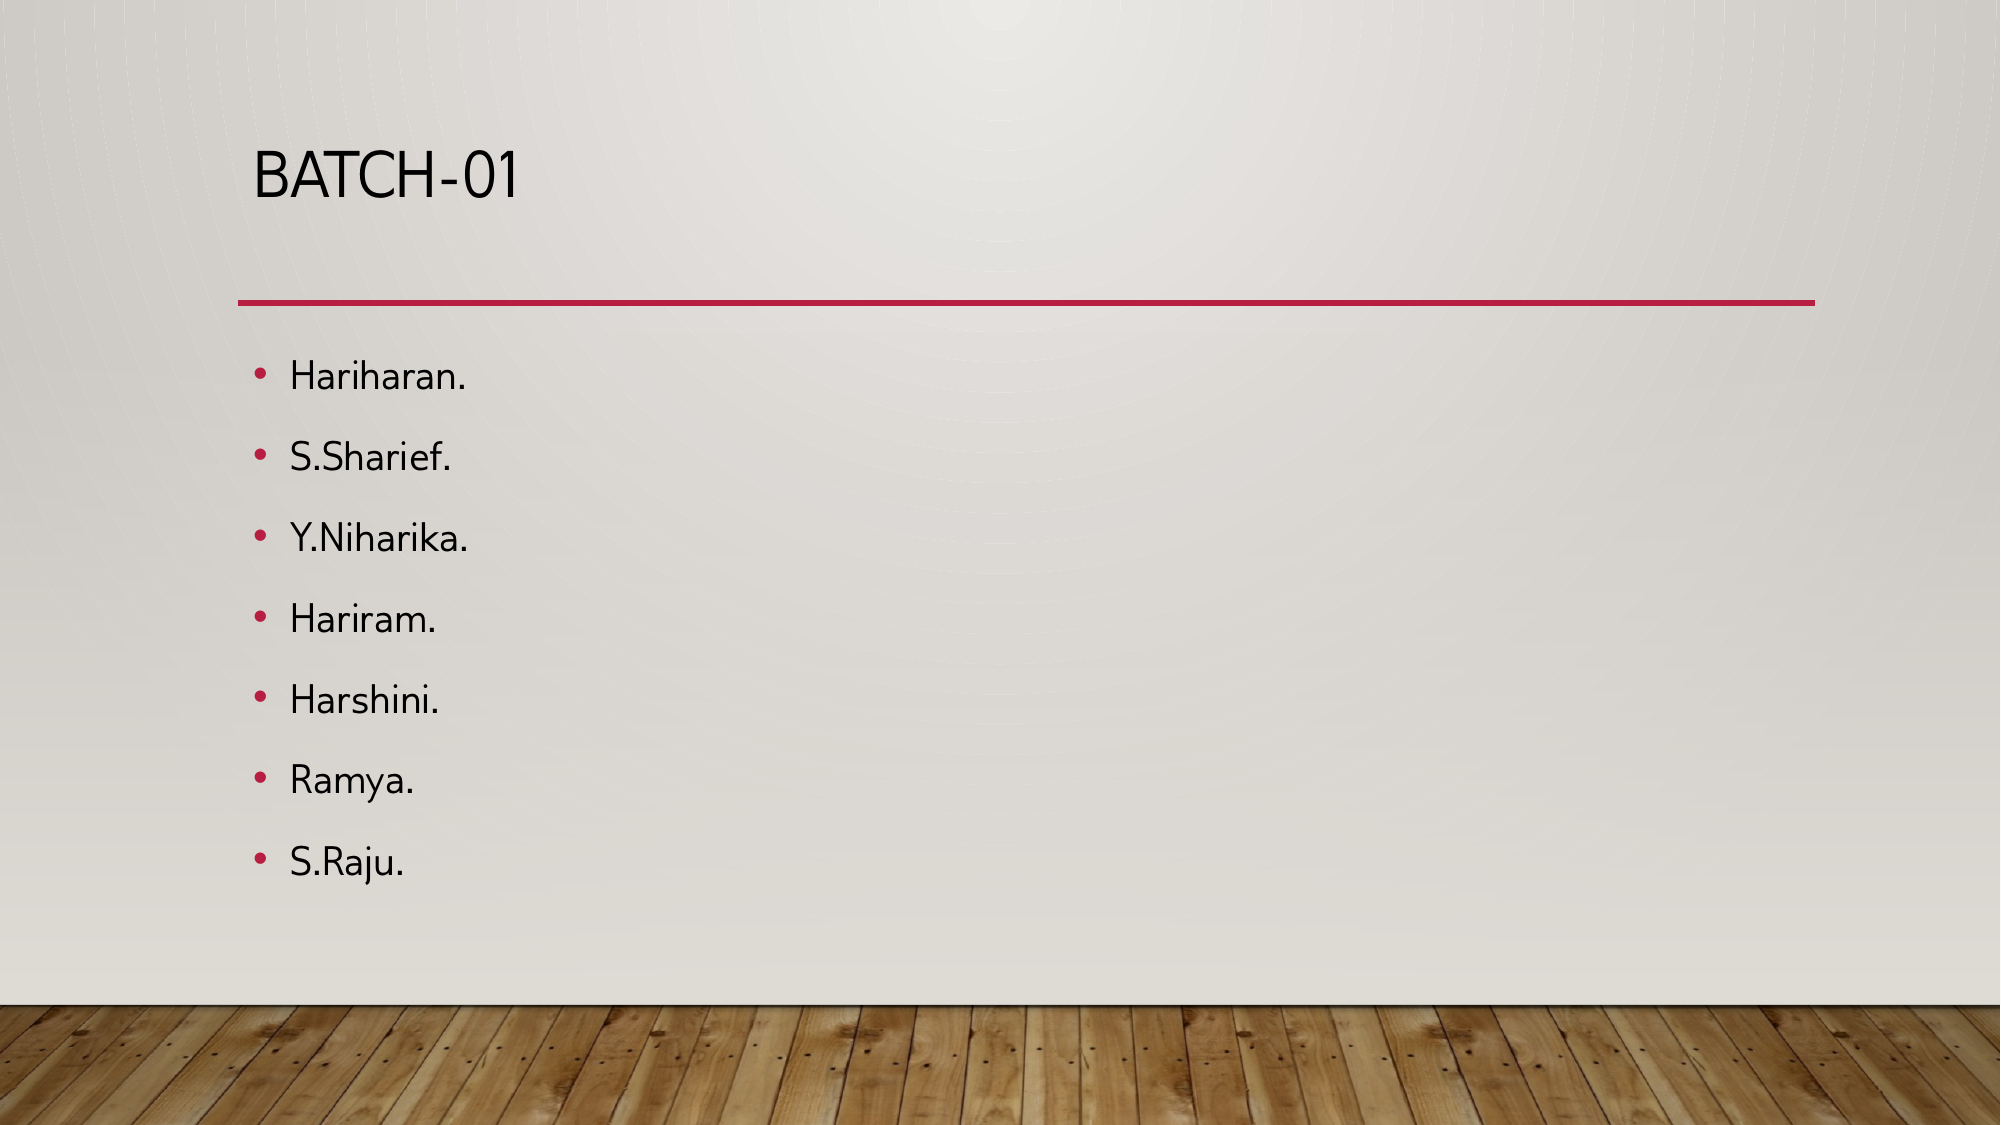

# Batch-01
Hariharan.
S.Sharief.
Y.Niharika.
Hariram.
Harshini.
Ramya.
S.Raju.